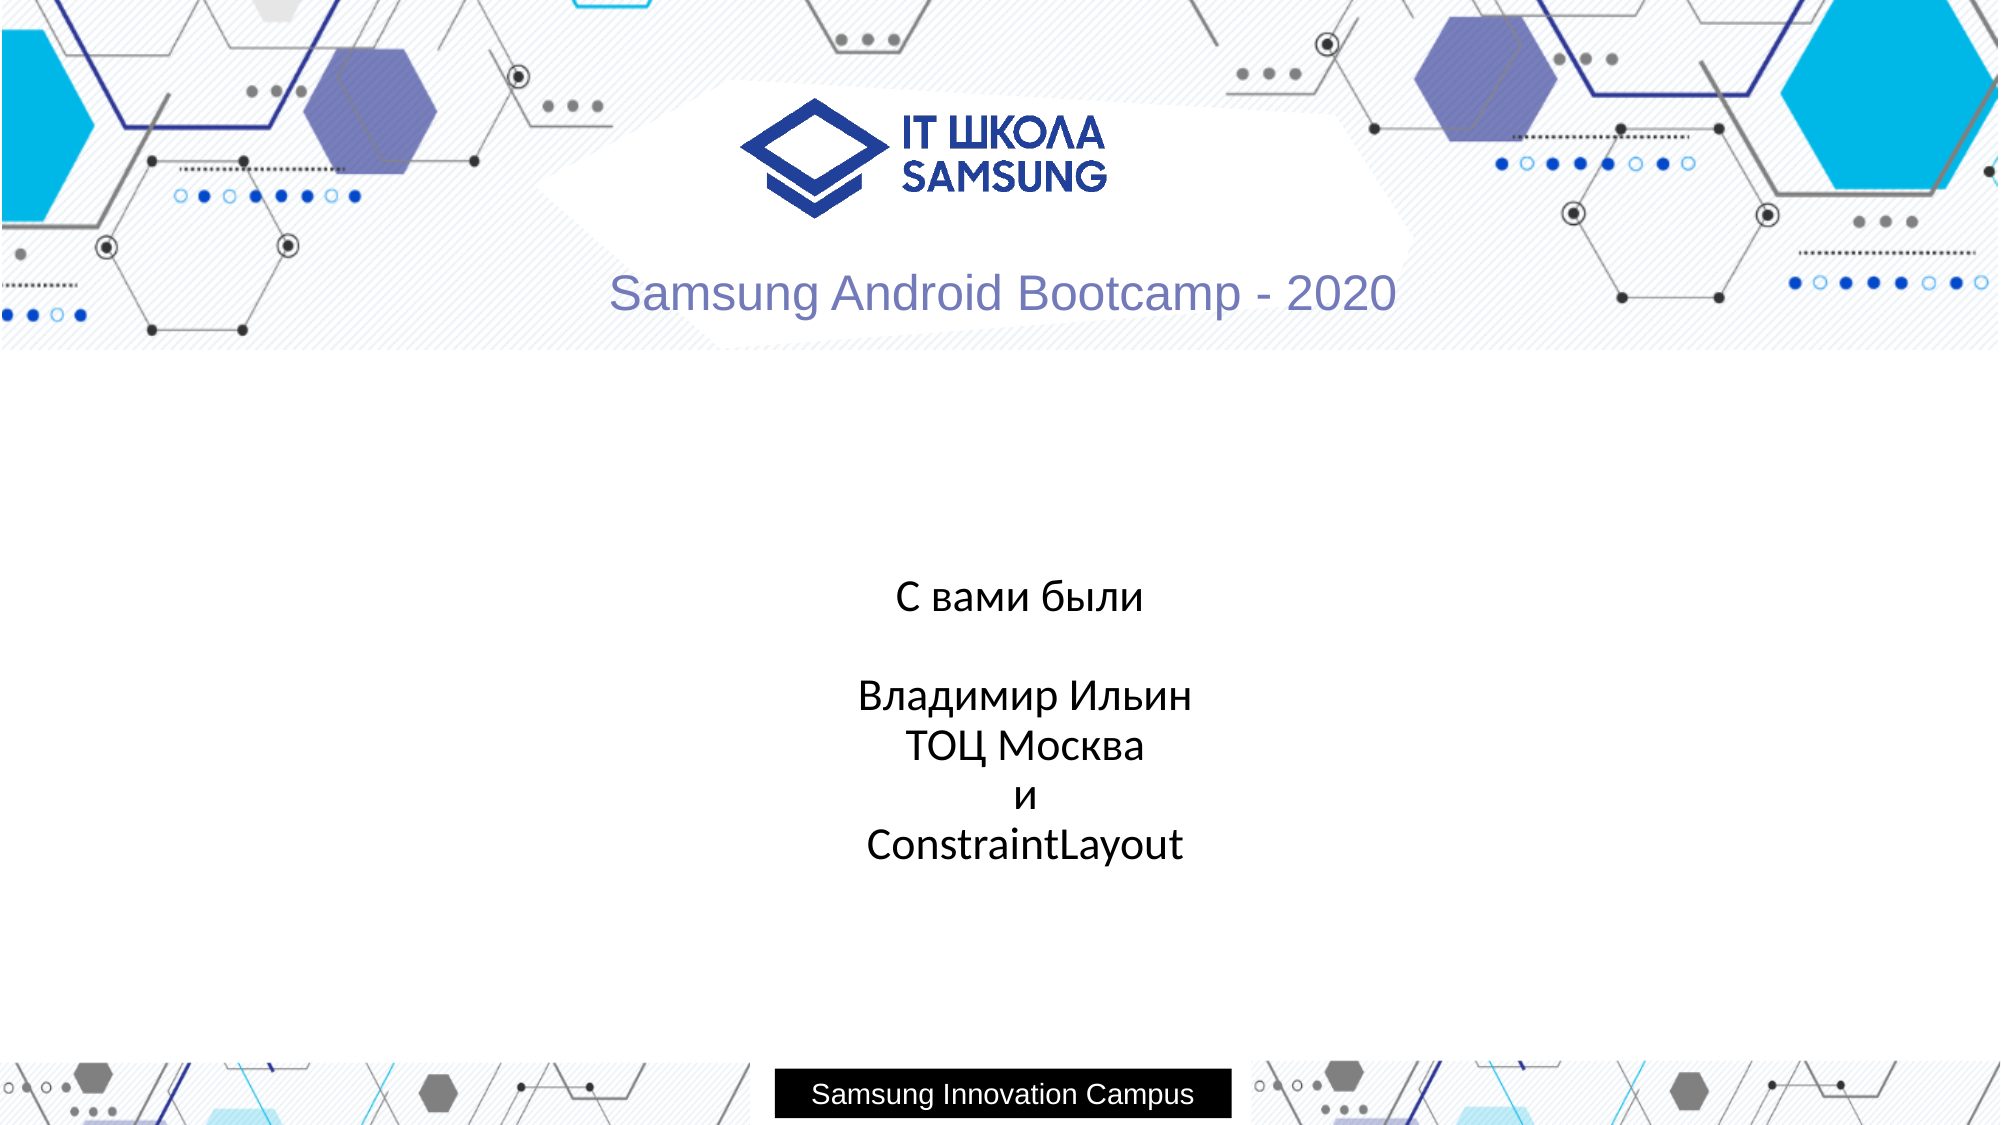

# С вами были Владимир Ильин ТОЦ Москва и ConstraintLayout